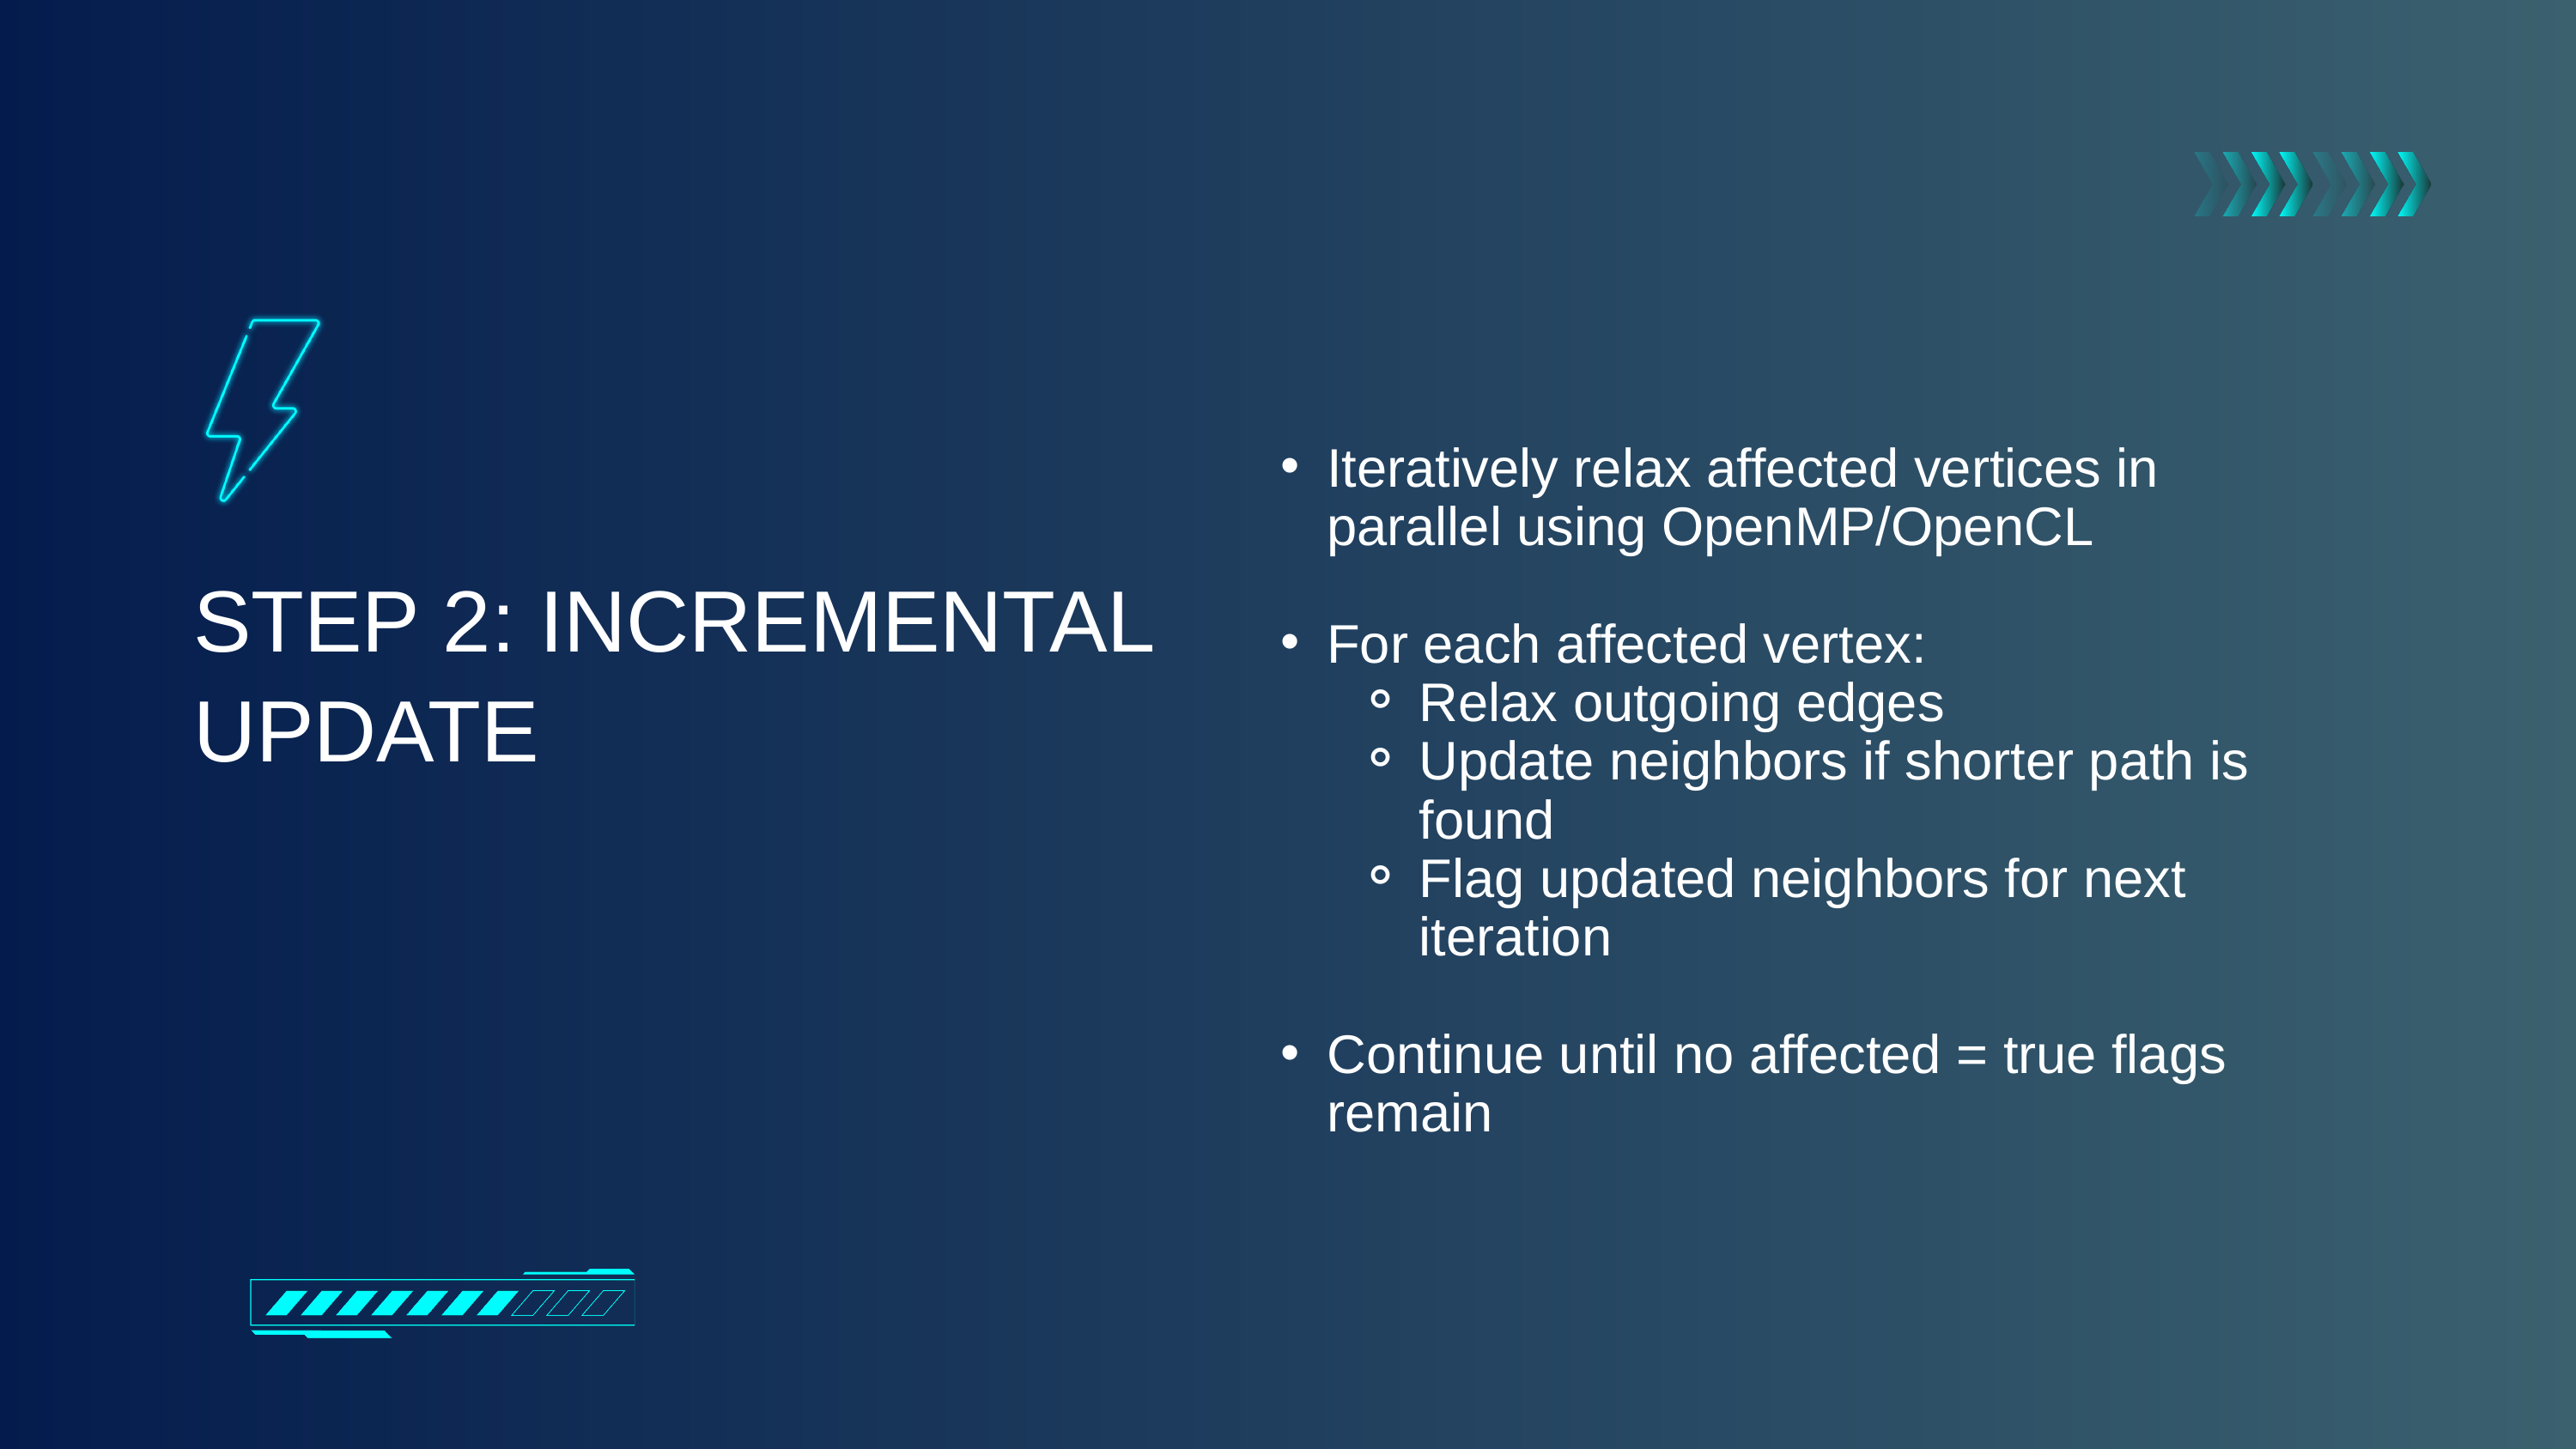

Iteratively relax affected vertices in parallel using OpenMP/OpenCL

For each affected vertex:
Relax outgoing edges
Update neighbors if shorter path is found
Flag updated neighbors for next iteration

Continue until no affected = true flags remain

STEP 2: INCREMENTAL UPDATE